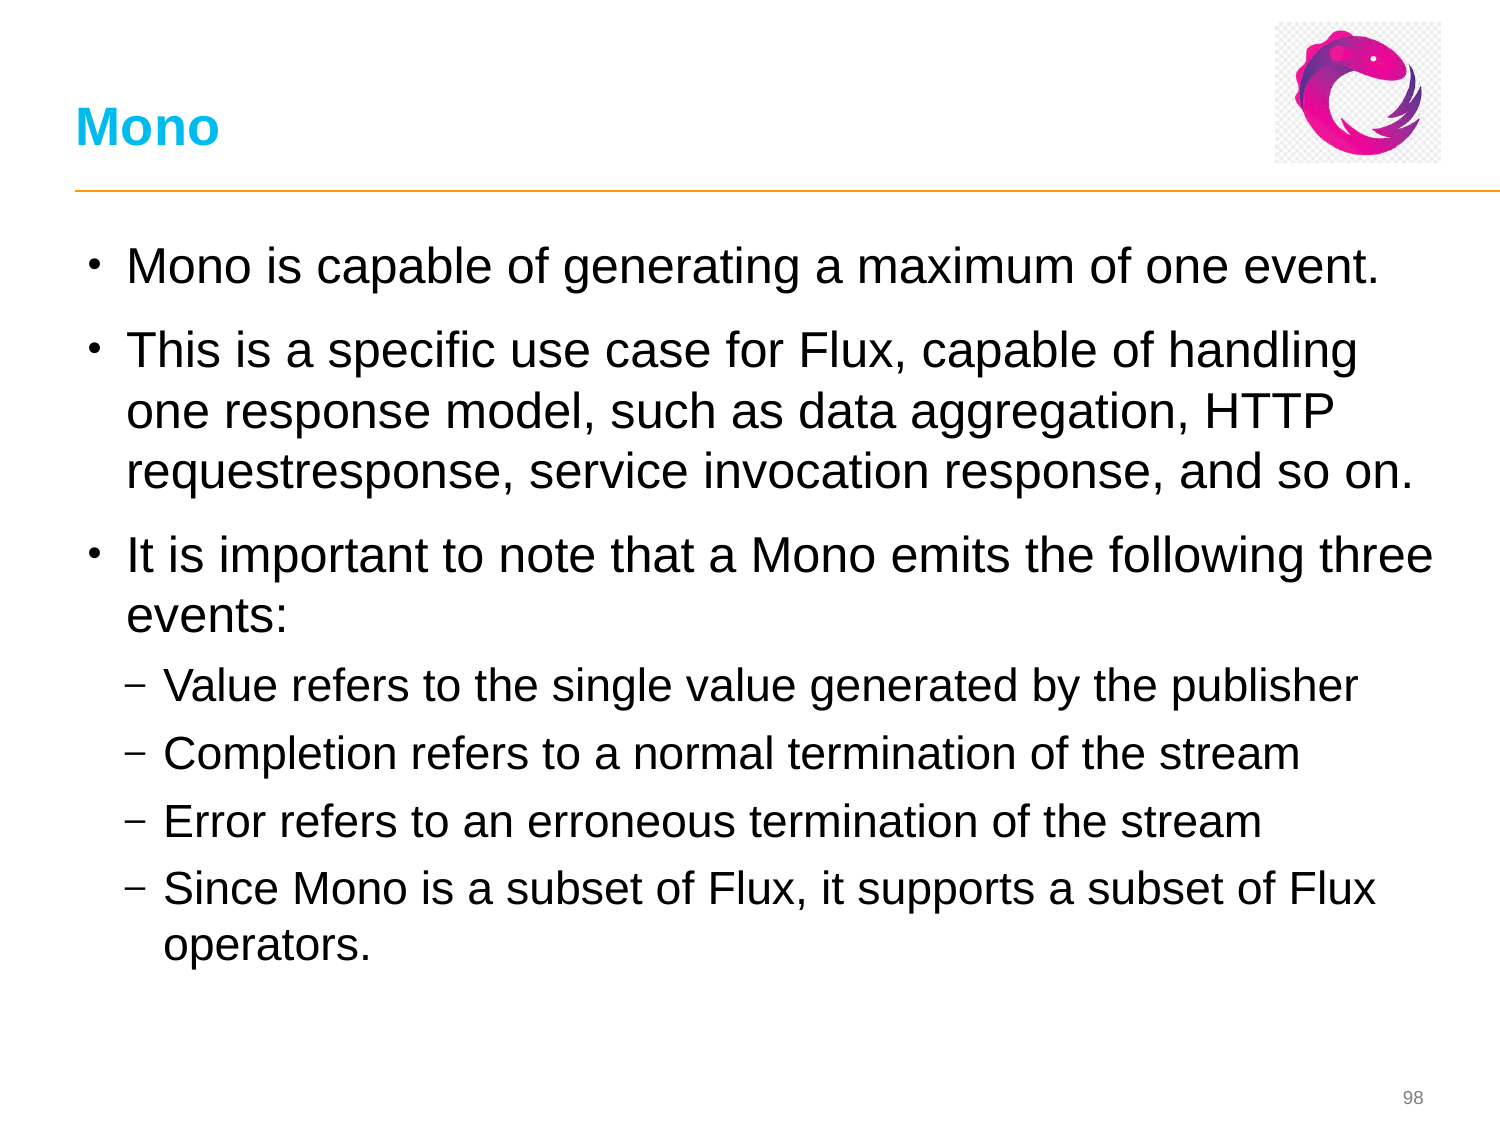

# Mono
Mono is capable of generating a maximum of one event.
This is a specific use case for Flux, capable of handling one response model, such as data aggregation, HTTP requestresponse, service invocation response, and so on.
It is important to note that a Mono emits the following three events:
Value refers to the single value generated by the publisher
Completion refers to a normal termination of the stream
Error refers to an erroneous termination of the stream
Since Mono is a subset of Flux, it supports a subset of Flux operators.